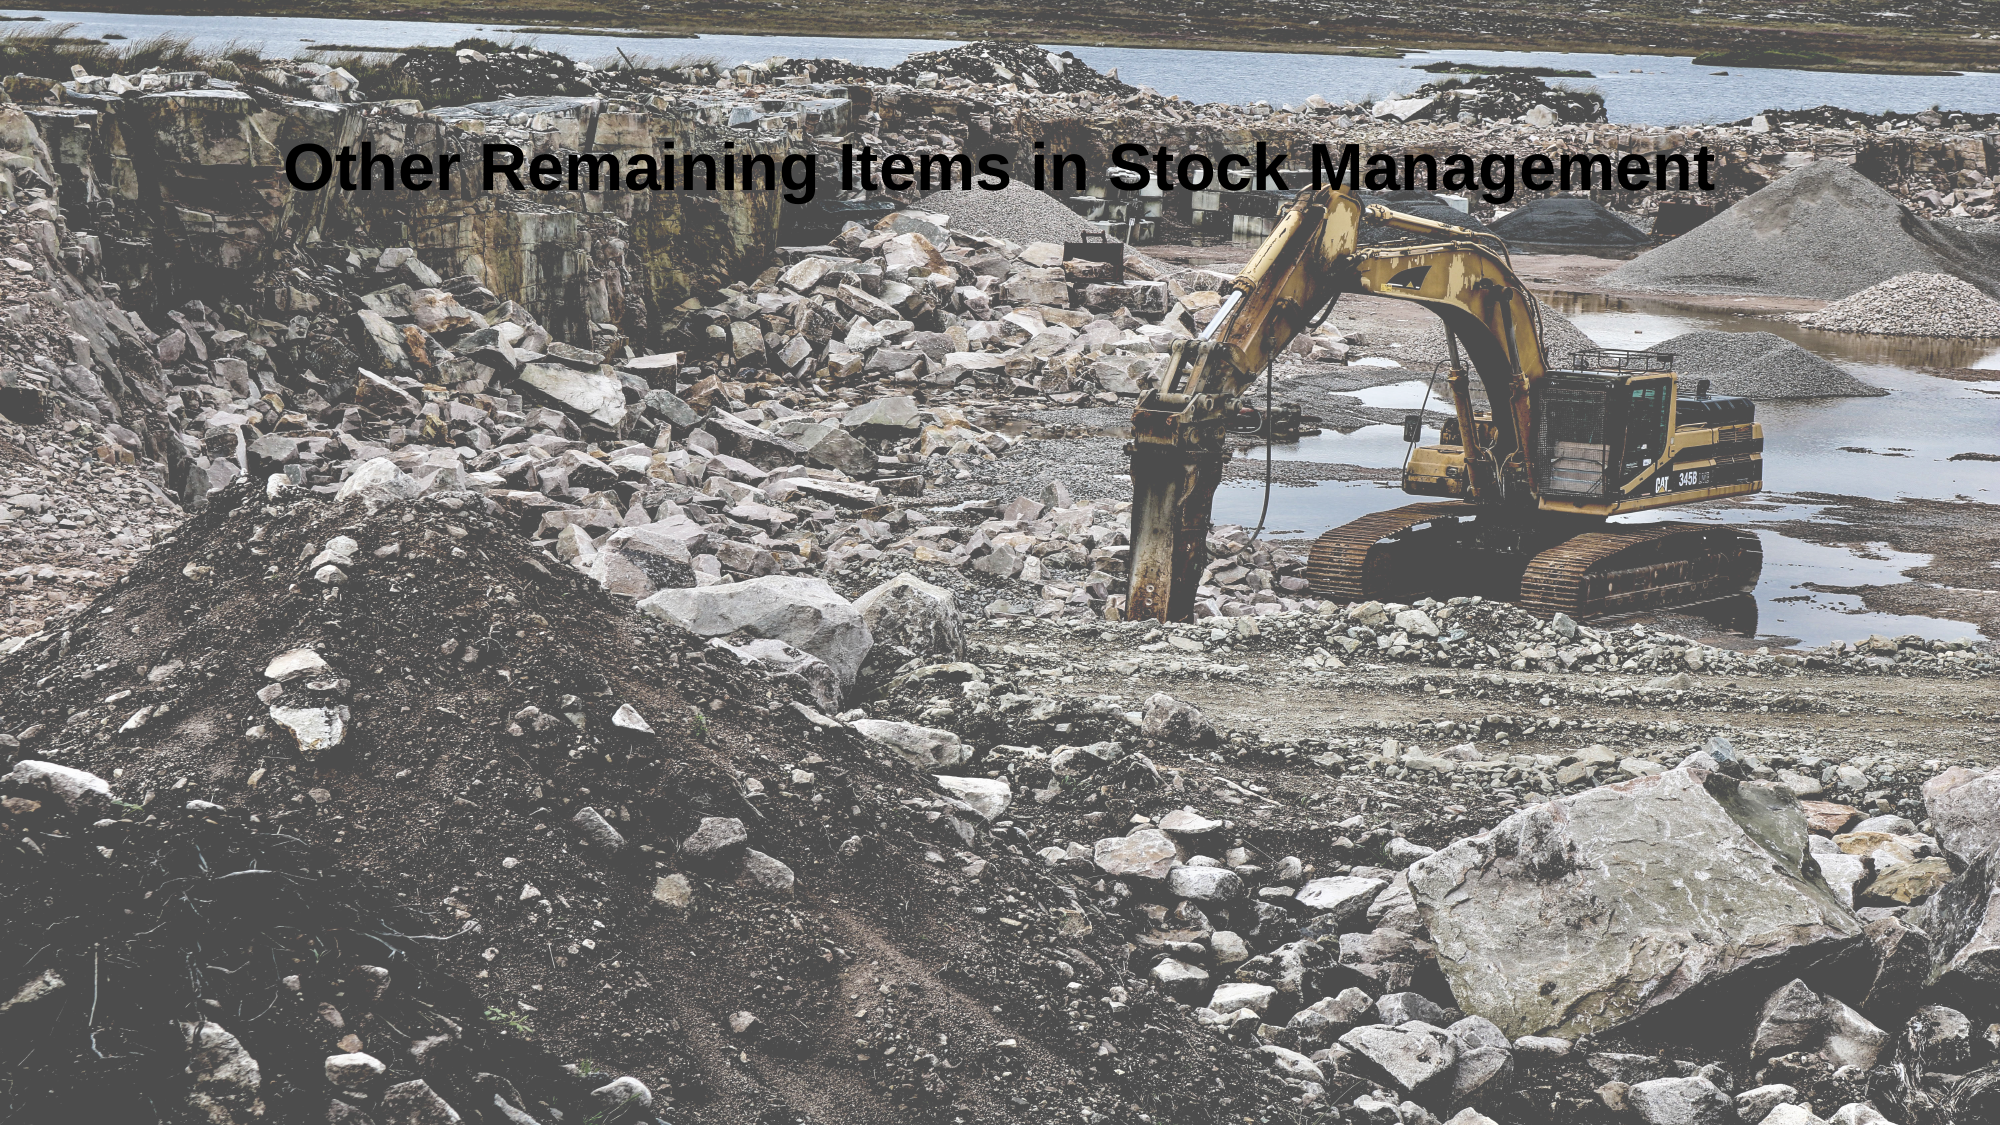

# Other Remaining Items in Stock Management